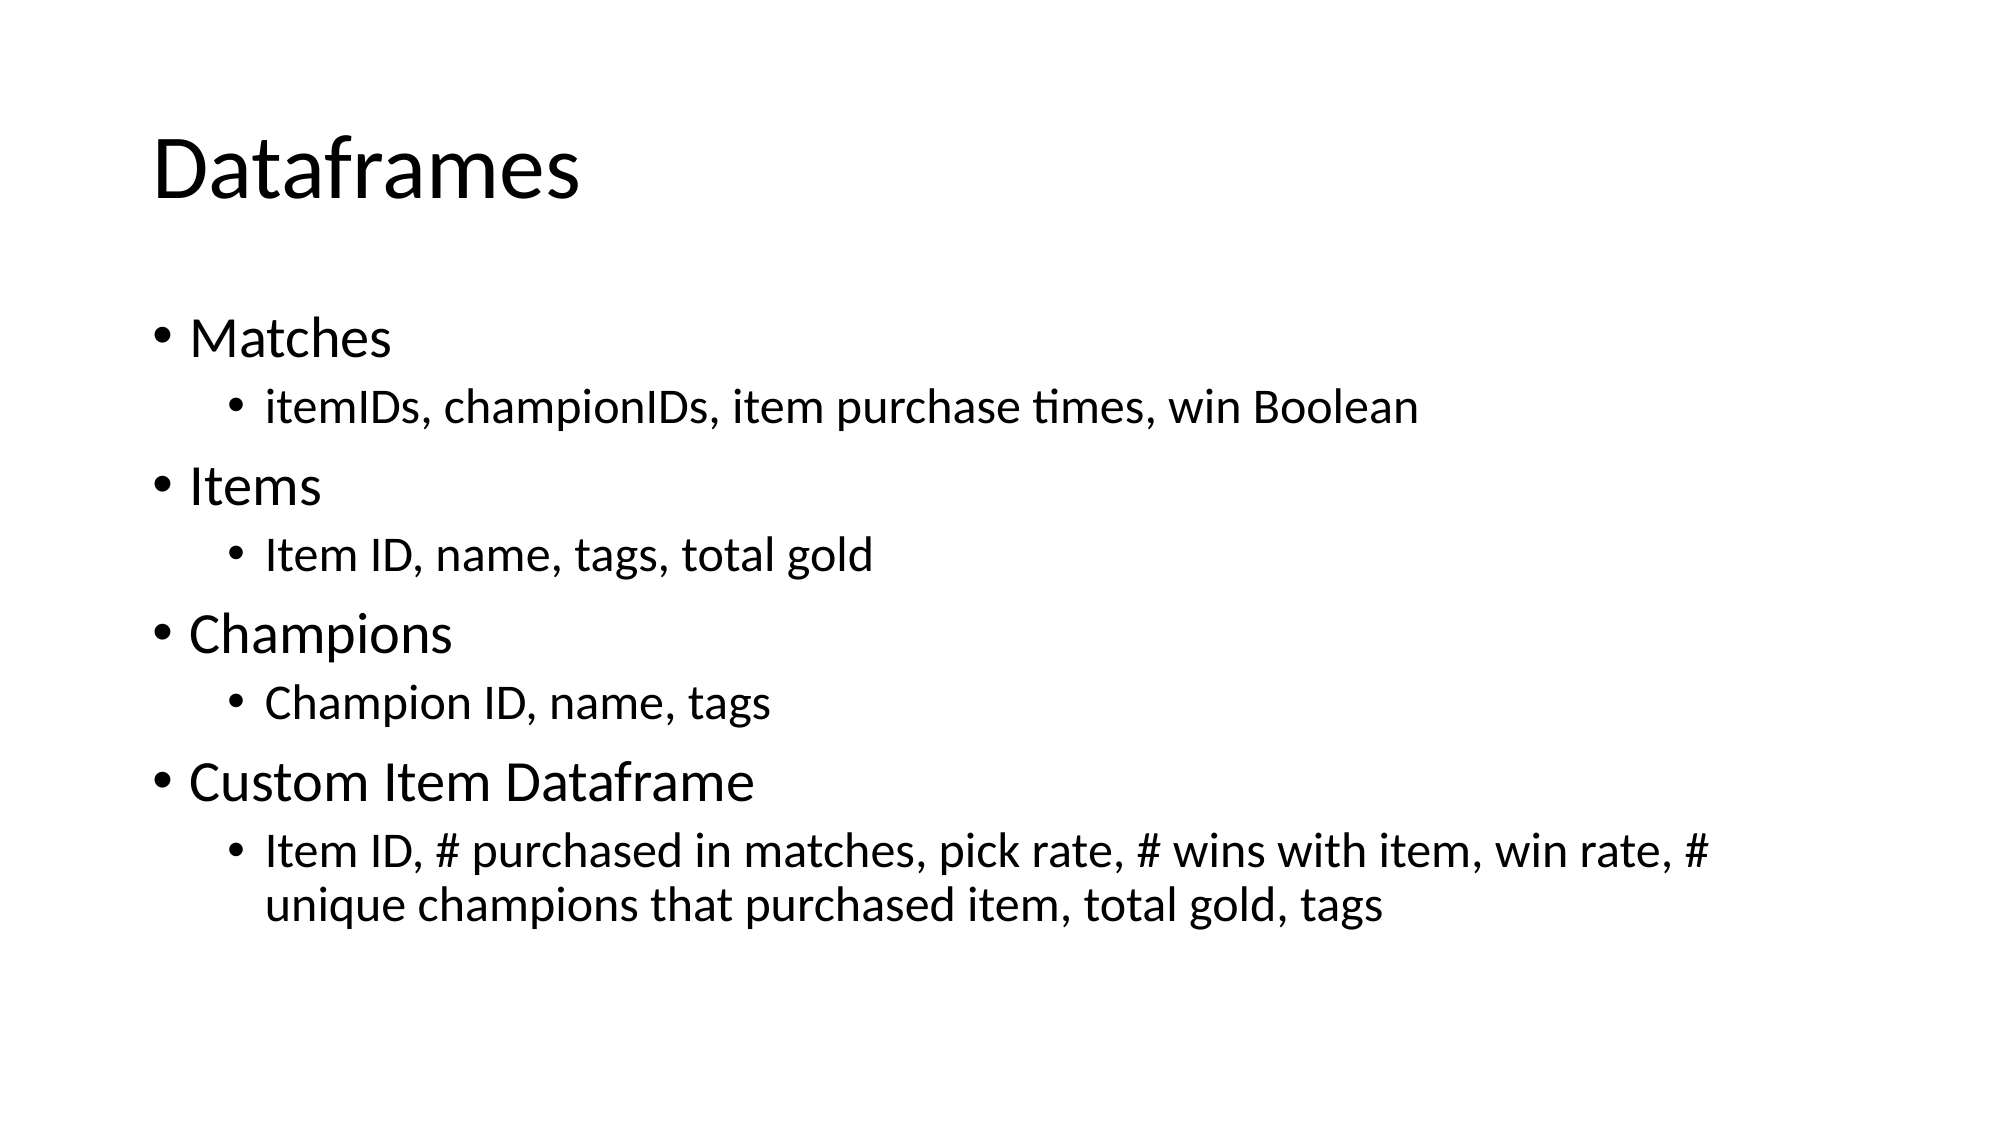

# Dataframes
Matches
itemIDs, championIDs, item purchase times, win Boolean
Items
Item ID, name, tags, total gold
Champions
Champion ID, name, tags
Custom Item Dataframe
Item ID, # purchased in matches, pick rate, # wins with item, win rate, # unique champions that purchased item, total gold, tags